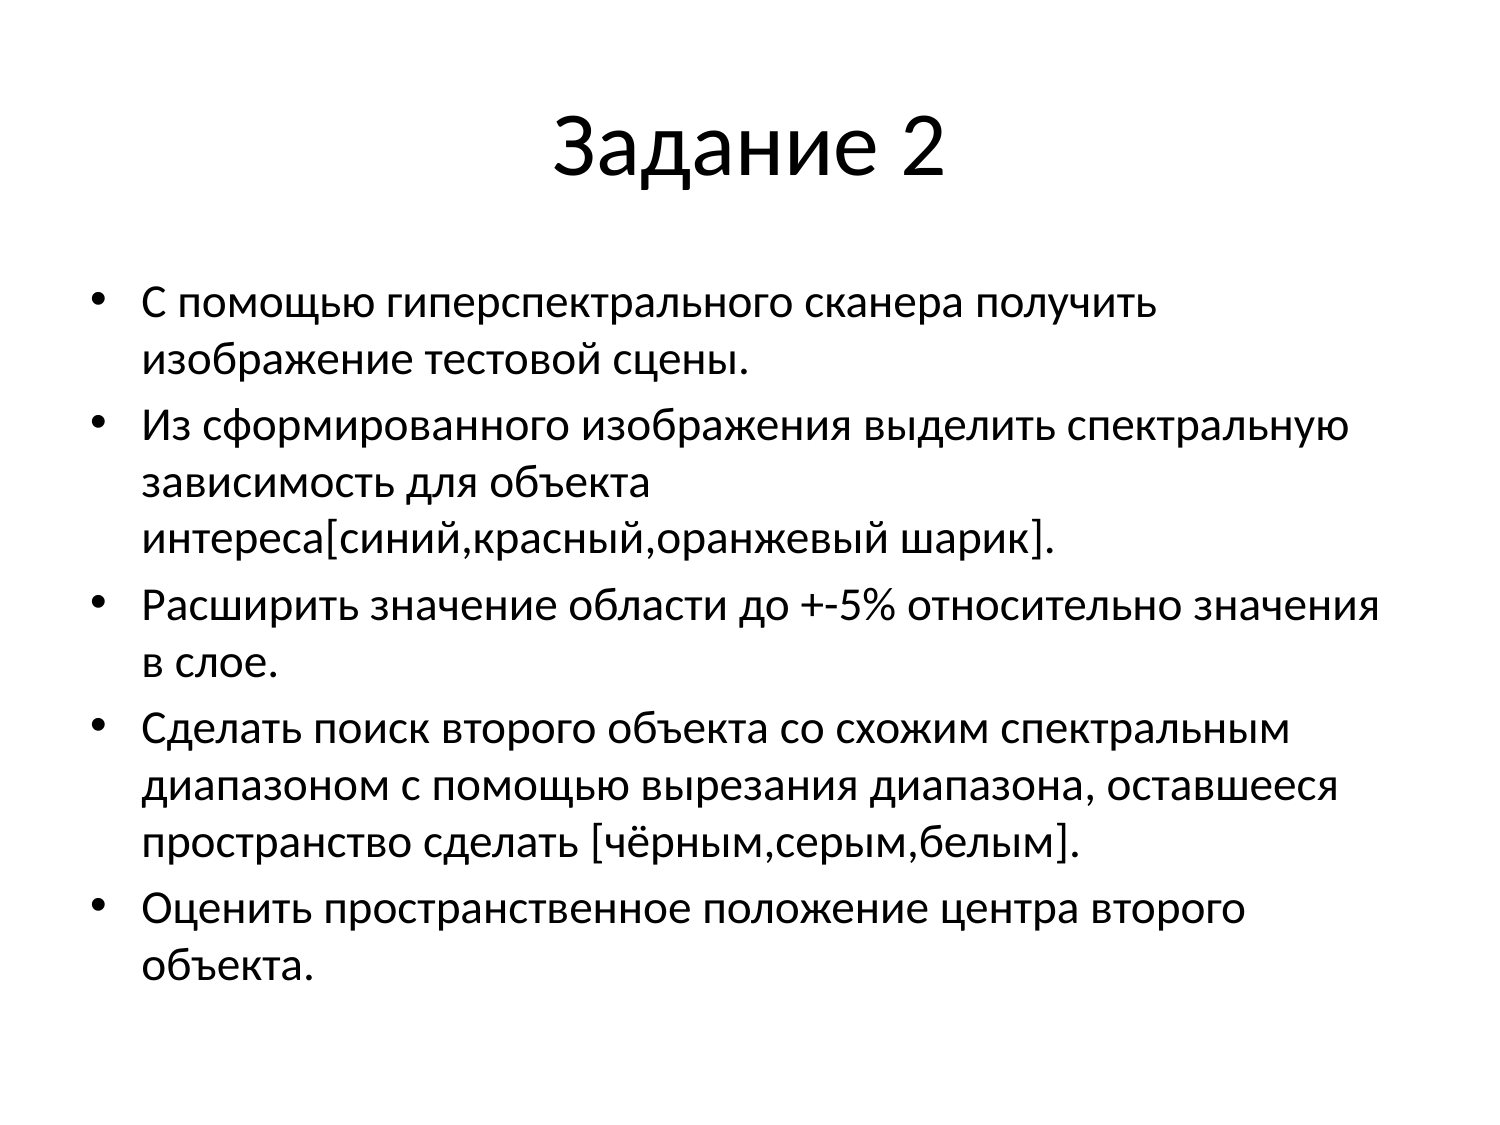

# Задание 2
С помощью гиперспектрального сканера получить изображение тестовой сцены.
Из сформированного изображения выделить спектральную зависимость для объекта интереса[синий,красный,оранжевый шарик].
Расширить значение области до +-5% относительно значения в слое.
Сделать поиск второго объекта со схожим спектральным диапазоном с помощью вырезания диапазона, оставшееся пространство сделать [чёрным,серым,белым].
Оценить пространственное положение центра второго объекта.